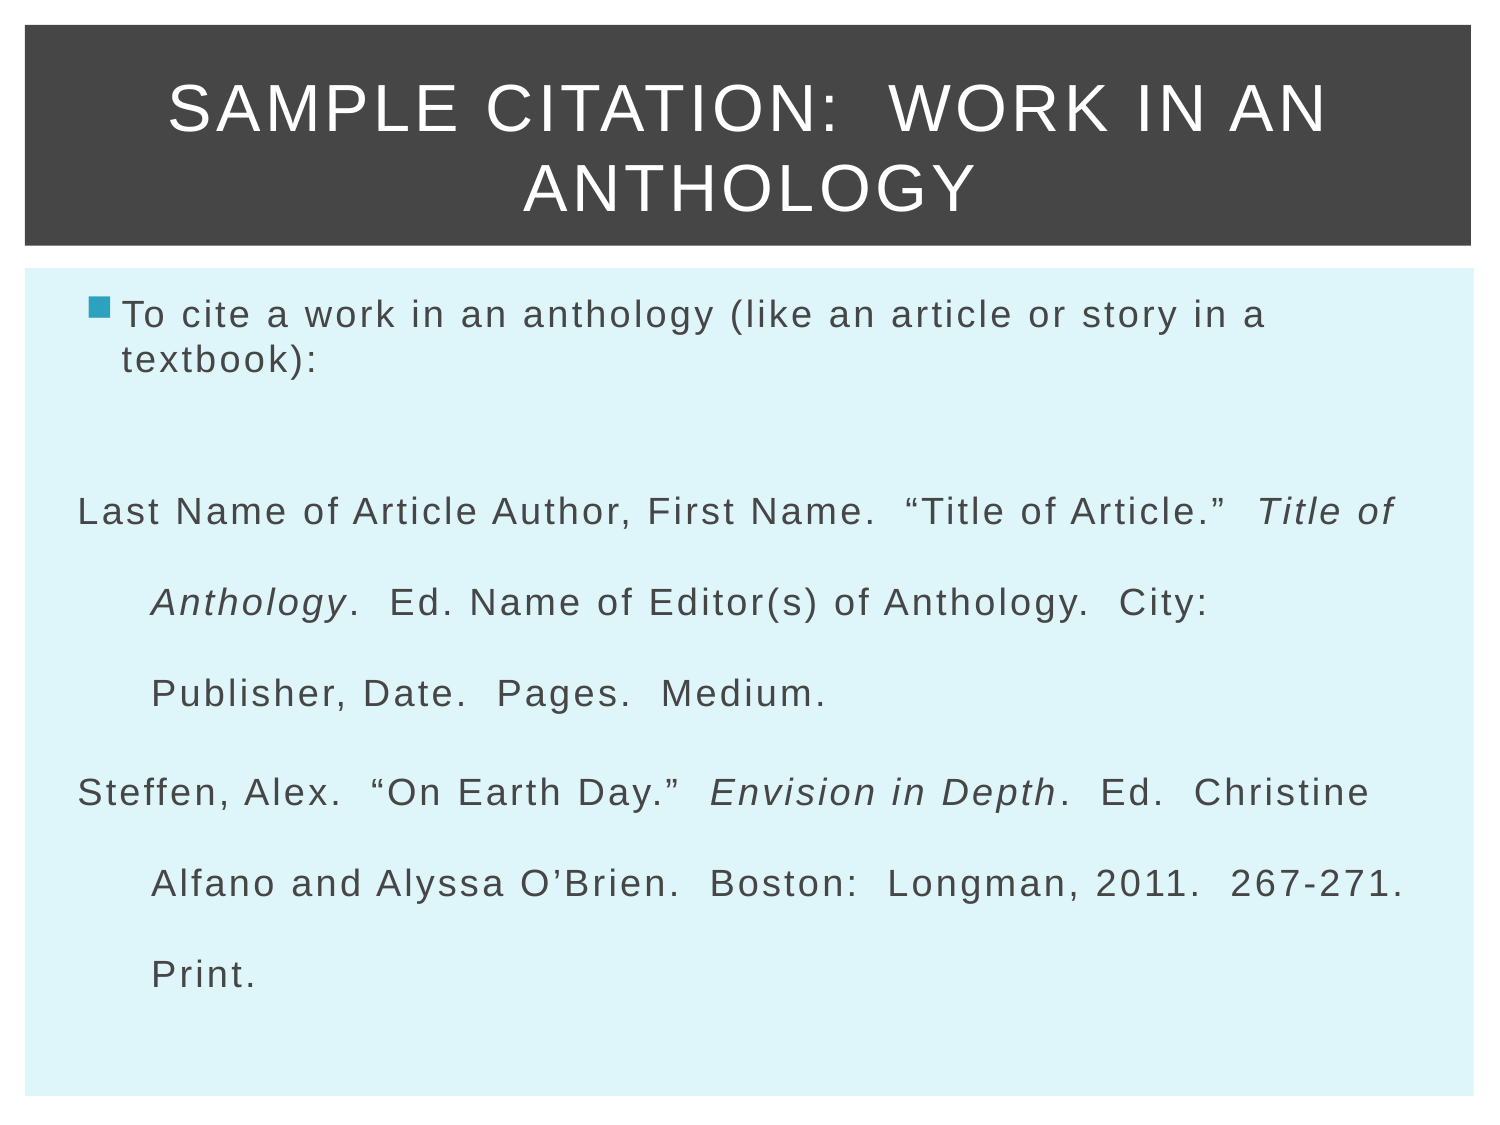

# Sample Citation:  Work in an anthology
To cite a work in an anthology (like an article or story in a textbook):

Last Name of Article Author, First Name.  “Title of Article.”  Title of Anthology.  Ed. Name of Editor(s) of Anthology.  City:  Publisher, Date.  Pages.  Medium.
Steffen, Alex.  “On Earth Day.”  Envision in Depth.  Ed.  Christine Alfano and Alyssa O’Brien.  Boston:  Longman, 2011.  267-271.  Print.